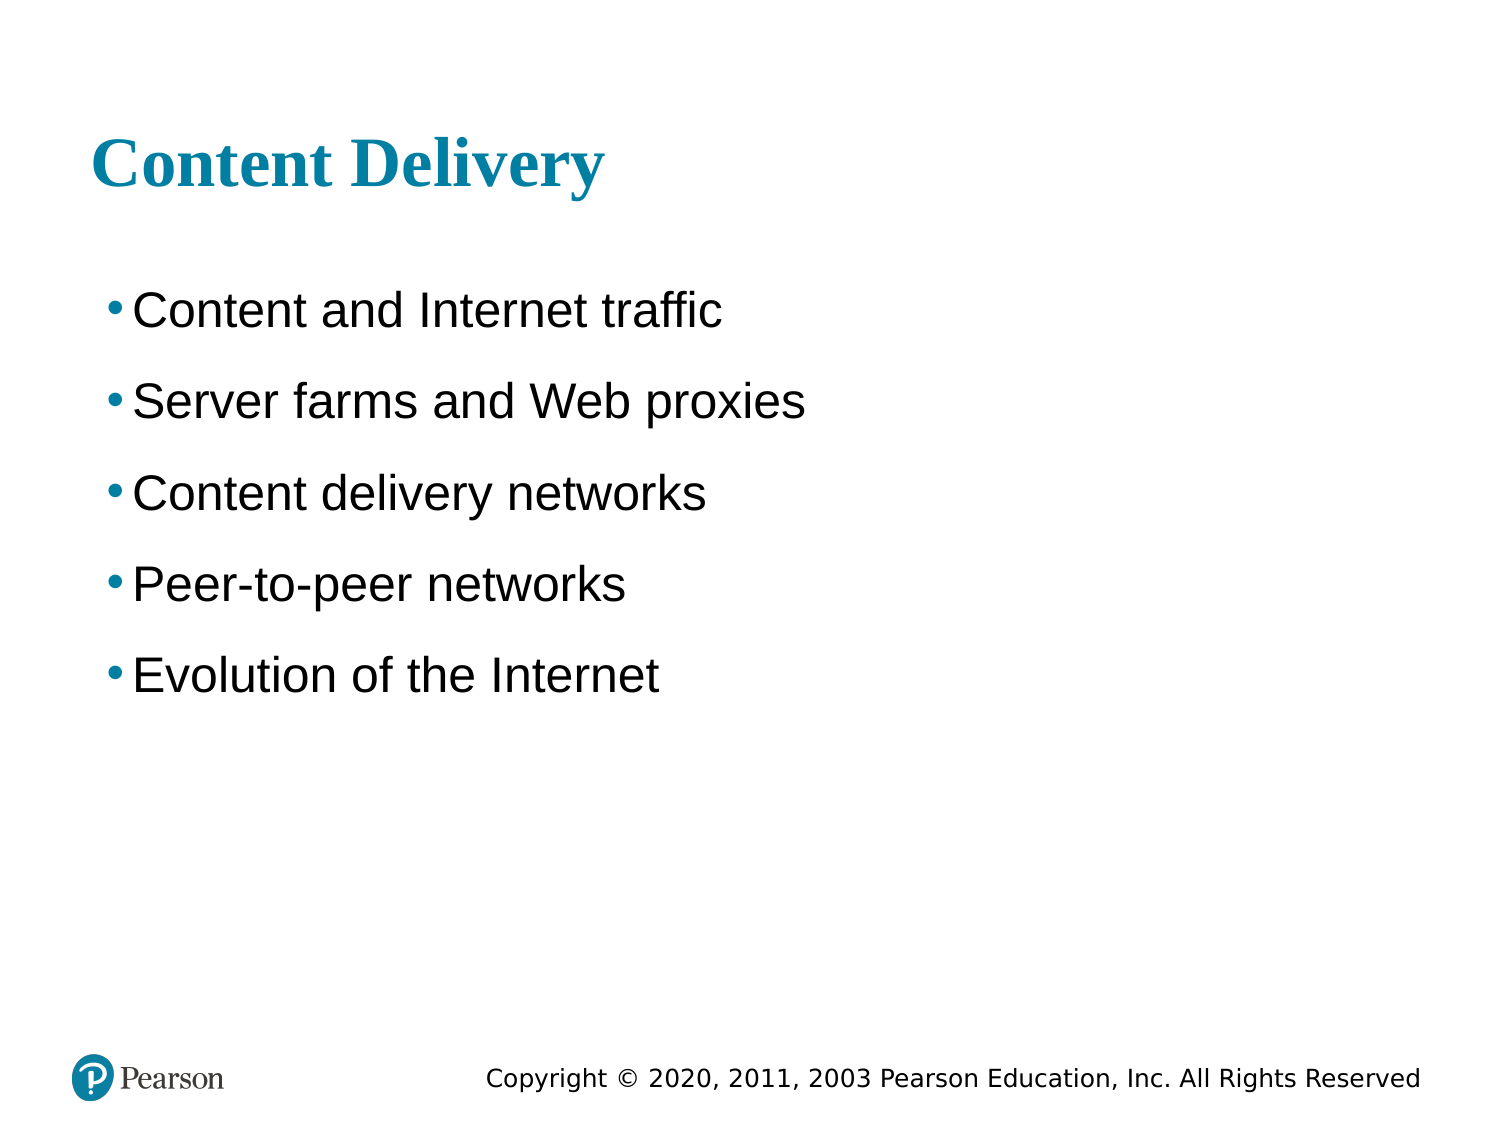

# Content Delivery
Content and Internet traffic
Server farms and Web proxies
Content delivery networks
Peer-to-peer networks
Evolution of the Internet